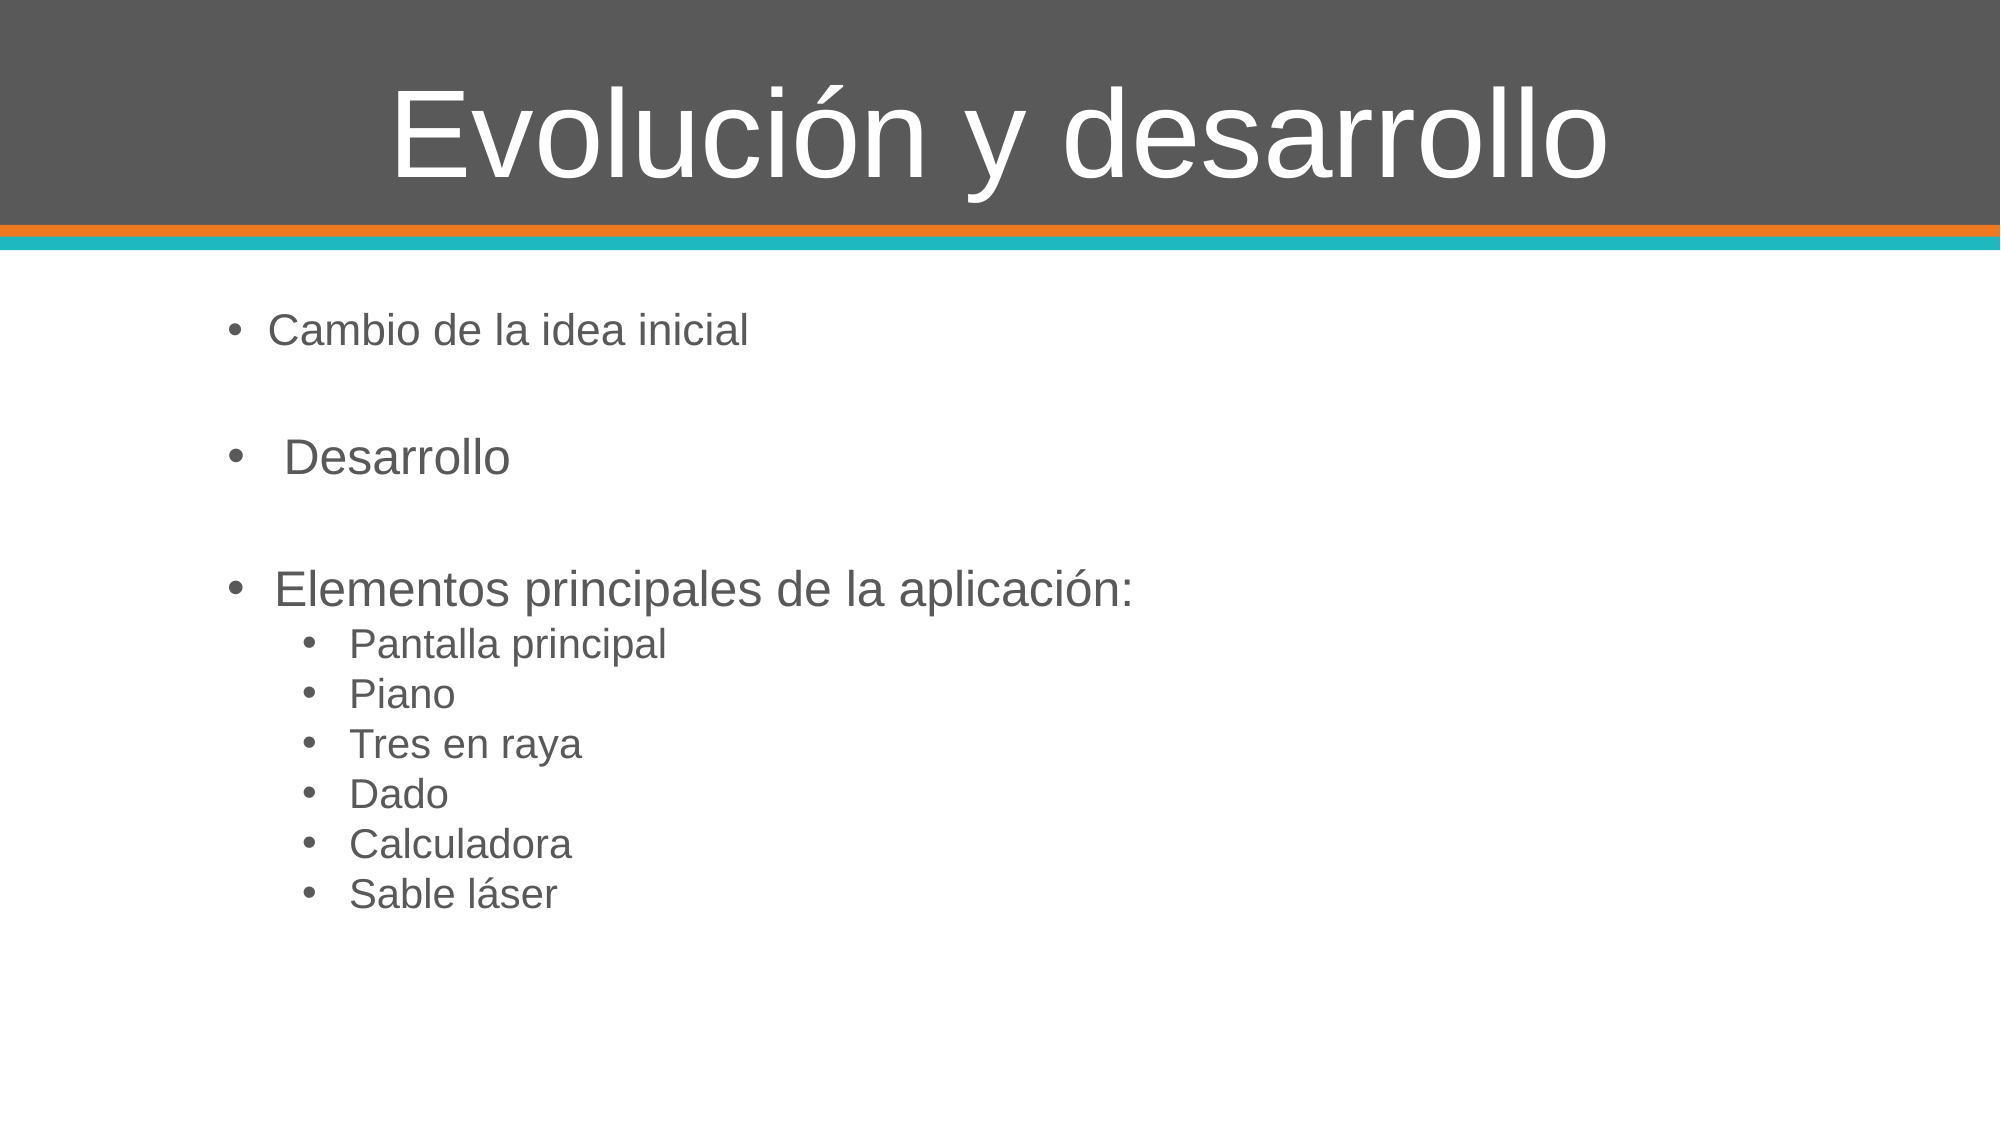

# Evolución y desarrollo
Cambio de la idea inicial
Desarrollo

Elementos principales de la aplicación:
Pantalla principal
Piano
Tres en raya
Dado
Calculadora
Sable láser